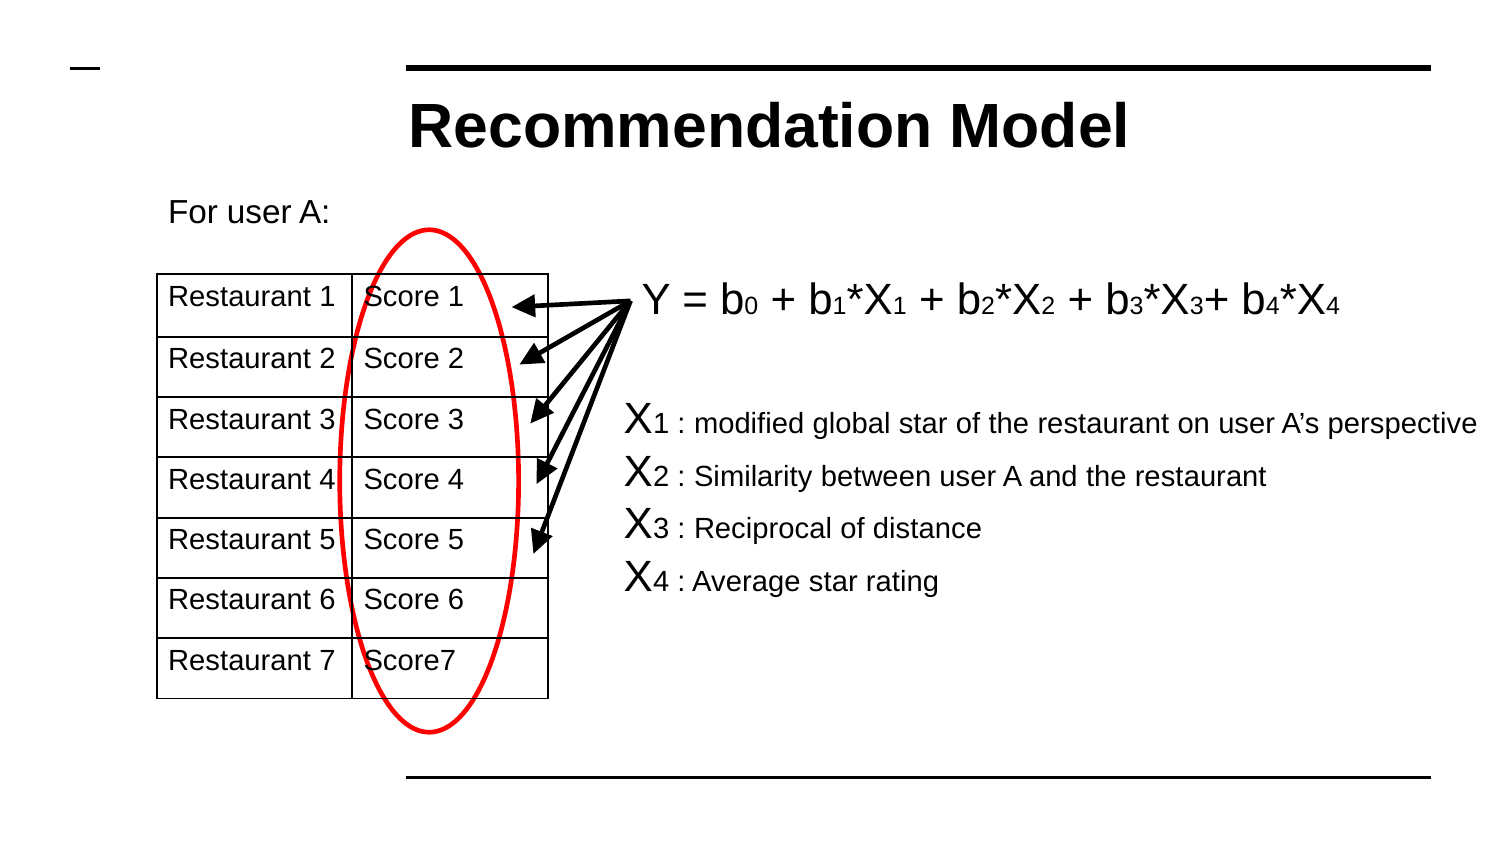

# Recommendation Model
For user A:

Y = b0 + b1*X1 + b2*X2 + b3*X3+ b4*X4
| Restaurant 1 | Score 1 |
| --- | --- |
| Restaurant 2 | Score 2 |
| Restaurant 3 | Score 3 |
| Restaurant 4 | Score 4 |
| Restaurant 5 | Score 5 |
| Restaurant 6 | Score 6 |
| Restaurant 7 | Score7 |
X1 : modified global star of the restaurant on user A’s perspective
X2 : Similarity between user A and the restaurant
X3 : Reciprocal of distance
X4 : Average star rating